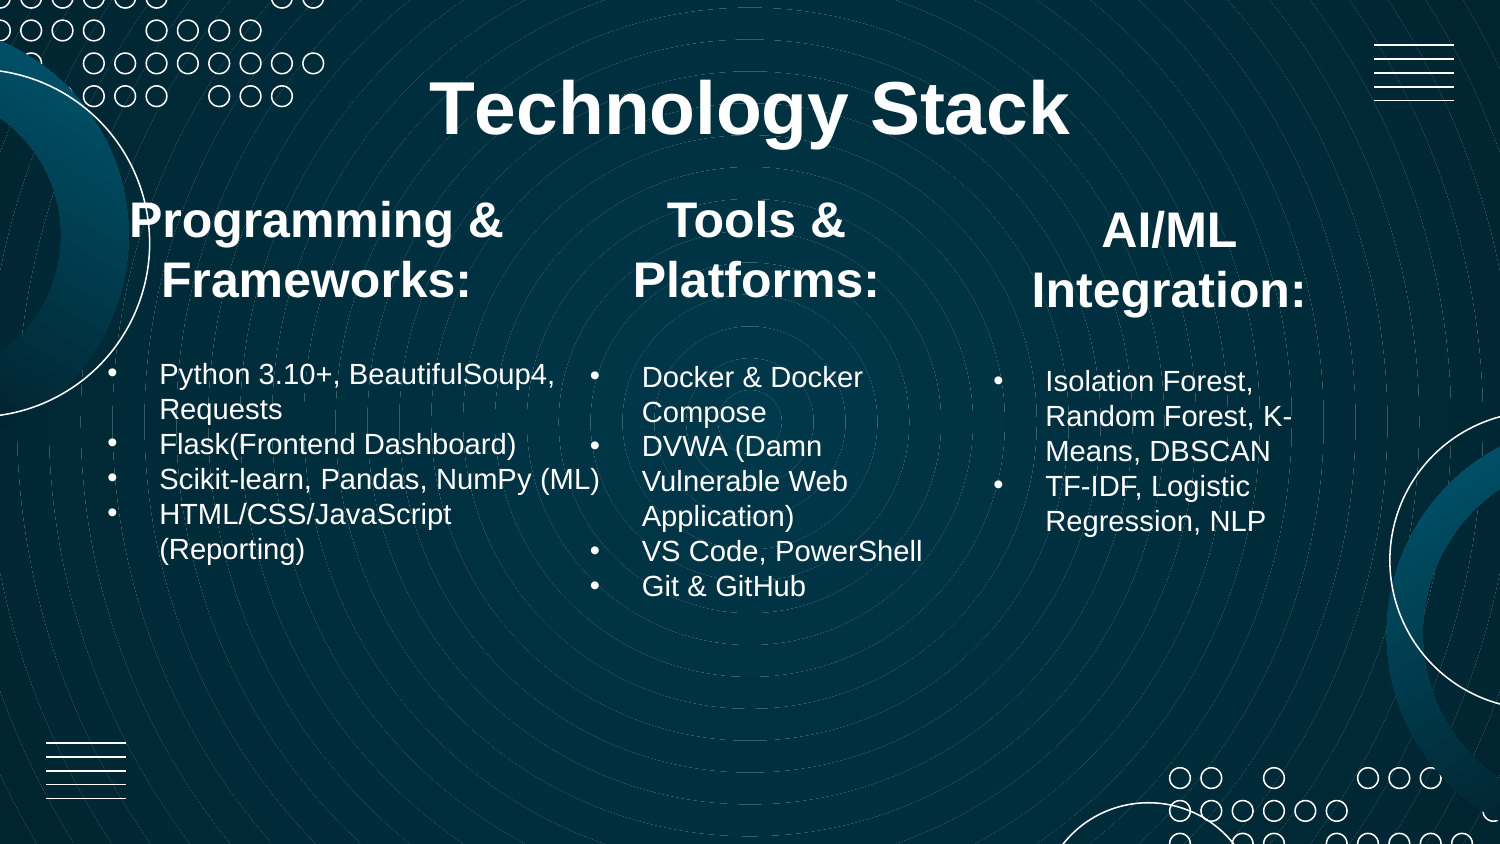

# Technology Stack
Tools & Platforms:
AI/ML Integration:
Programming & Frameworks:
Python 3.10+, BeautifulSoup4, Requests
Flask(Frontend Dashboard)
Scikit-learn, Pandas, NumPy (ML)
HTML/CSS/JavaScript (Reporting)

Docker & Docker Compose
DVWA (Damn Vulnerable Web Application)
VS Code, PowerShell
Git & GitHub

Isolation Forest, Random Forest, K-Means, DBSCAN
TF-IDF, Logistic Regression, NLP